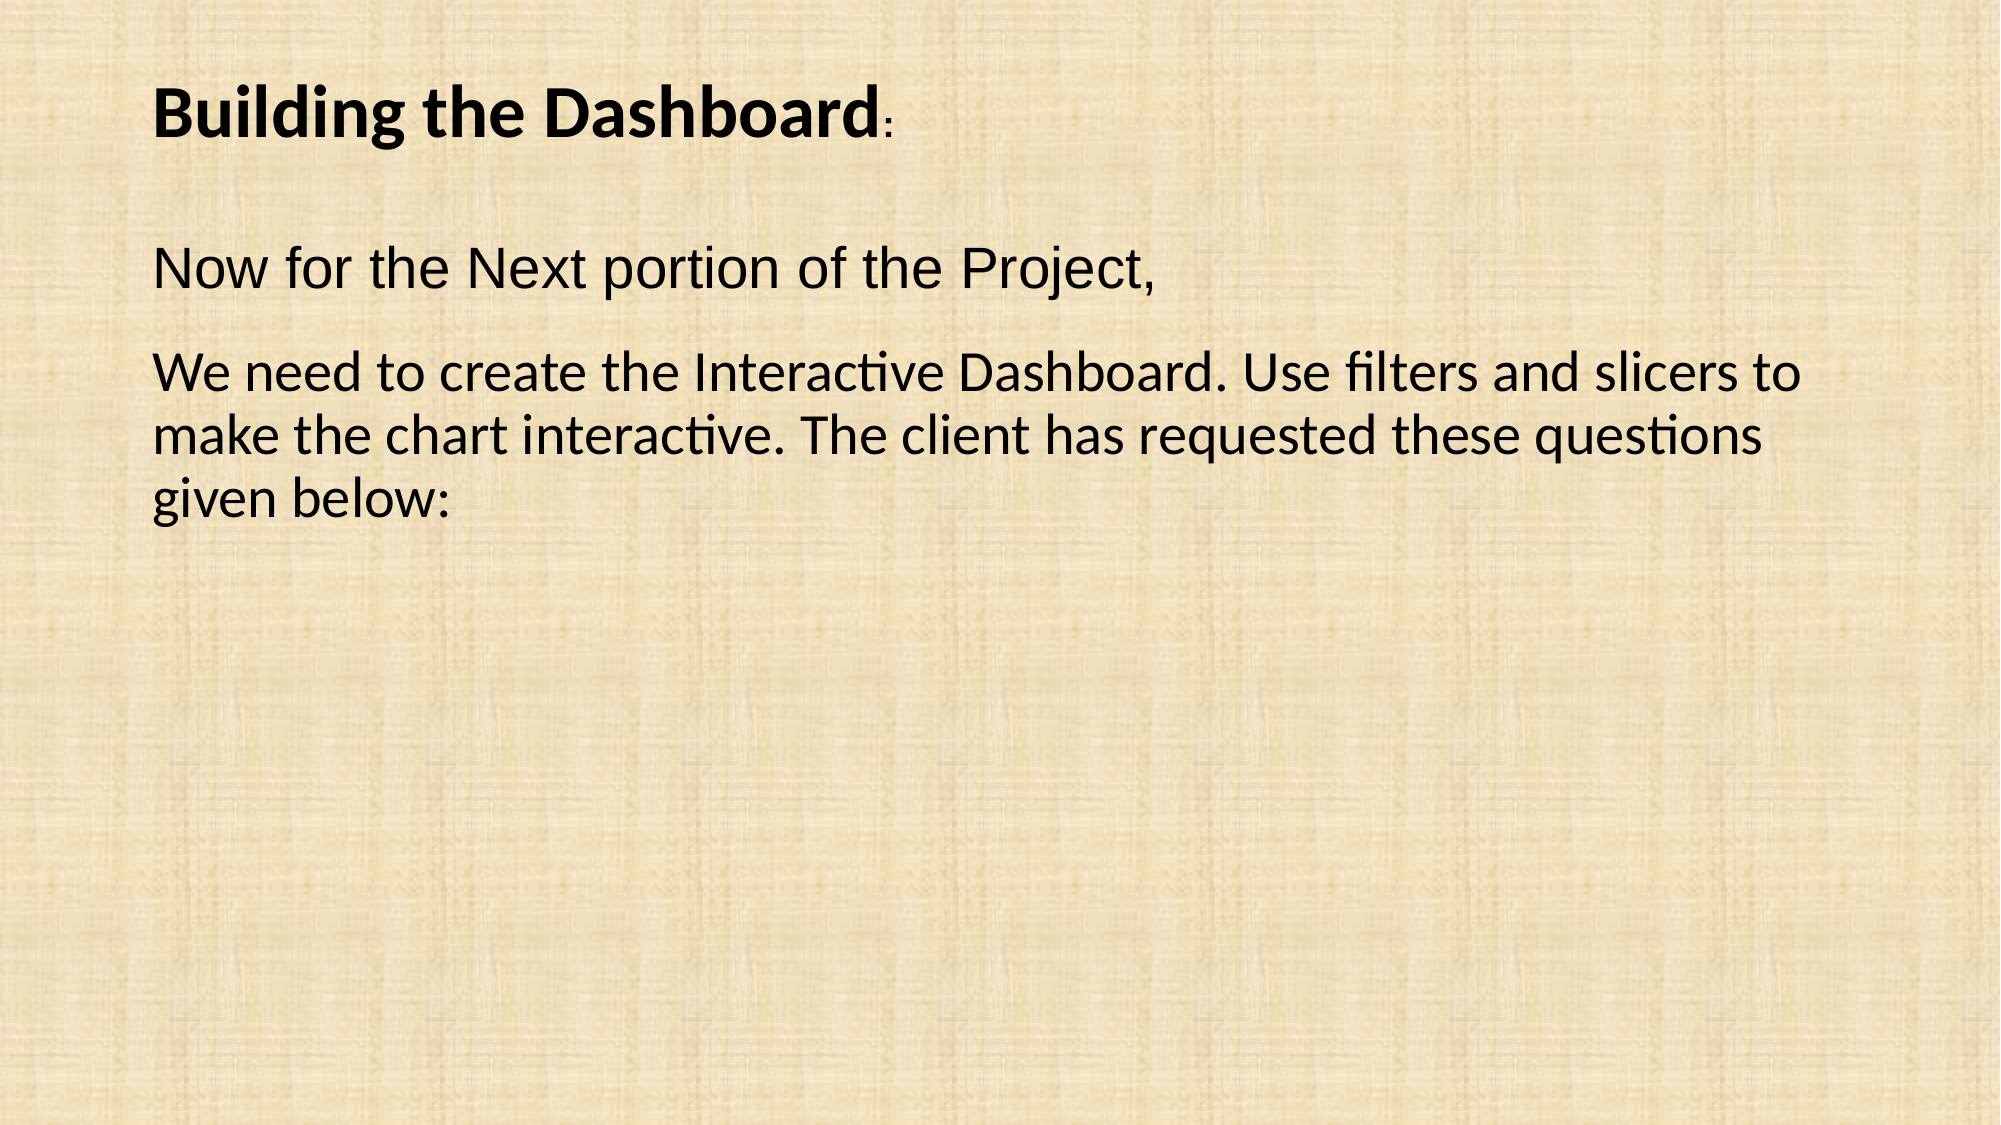

# Building the Dashboard:
Now for the Next portion of the Project,

We need to create the Interactive Dashboard. Use filters and slicers to make the chart interactive. The client has requested these questions given below: